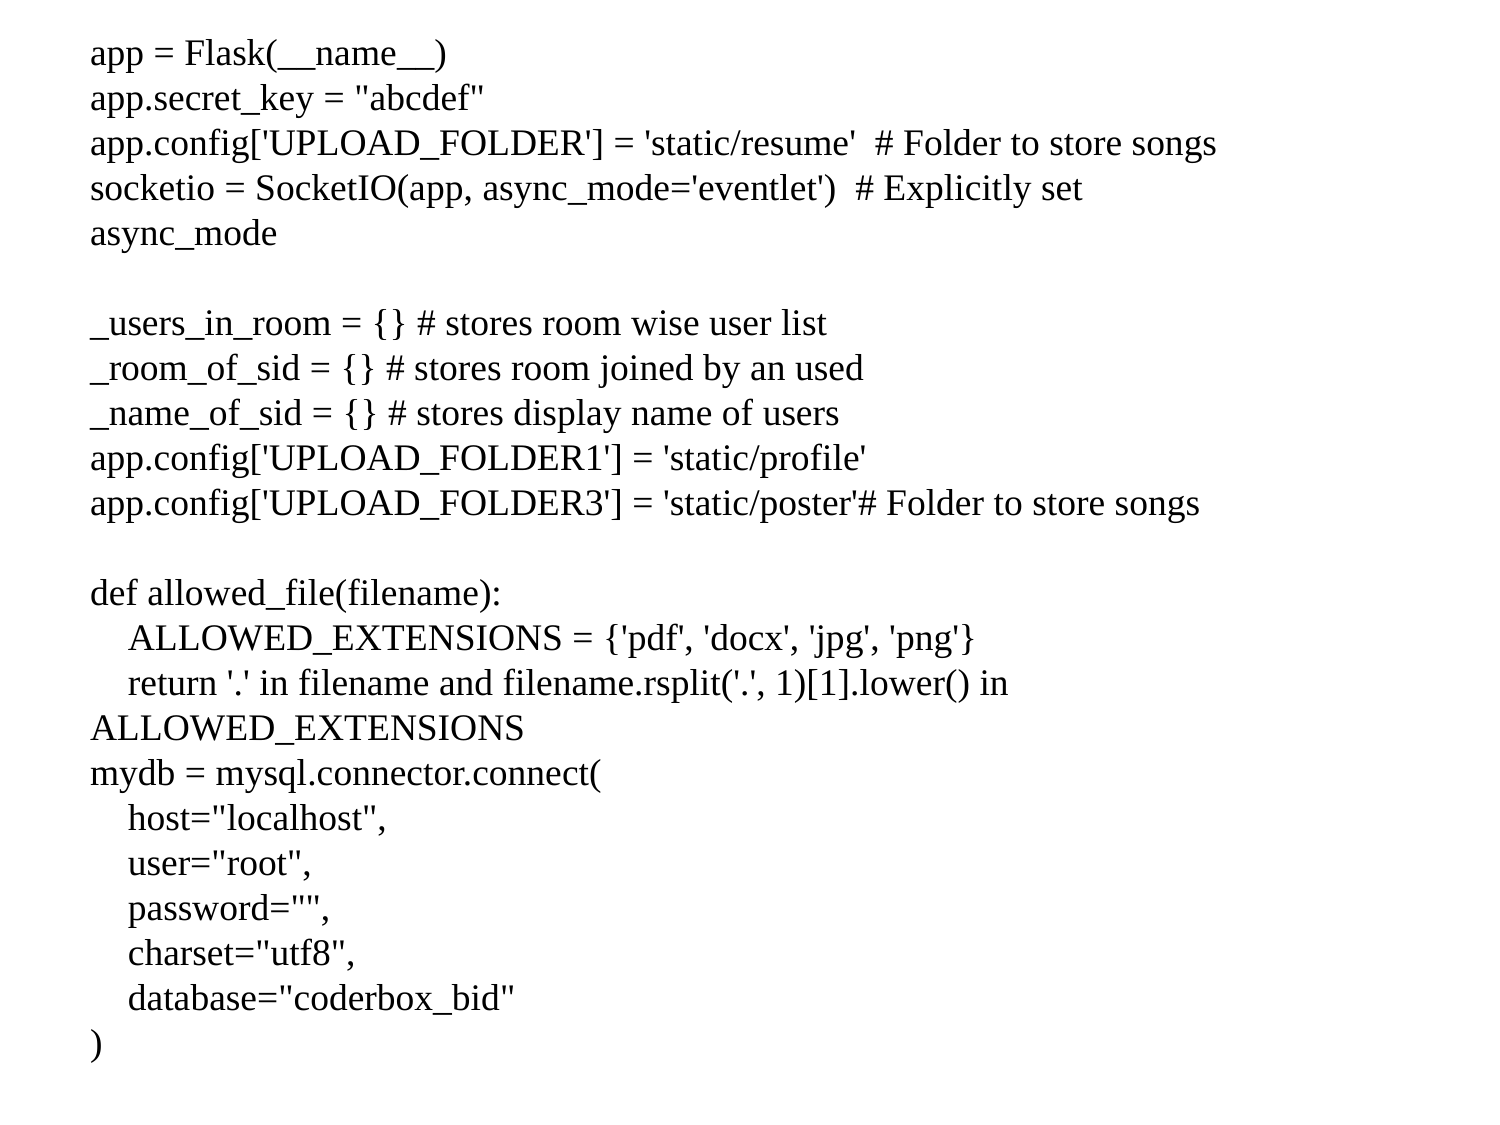

app = Flask(__name__)
app.secret_key = "abcdef"
app.config['UPLOAD_FOLDER'] = 'static/resume'  # Folder to store songs
socketio = SocketIO(app, async_mode='eventlet')  # Explicitly set async_mode

_users_in_room = {} # stores room wise user list
_room_of_sid = {} # stores room joined by an used
_name_of_sid = {} # stores display name of users
app.config['UPLOAD_FOLDER1'] = 'static/profile'
app.config['UPLOAD_FOLDER3'] = 'static/poster'# Folder to store songs

def allowed_file(filename):
    ALLOWED_EXTENSIONS = {'pdf', 'docx', 'jpg', 'png'}
    return '.' in filename and filename.rsplit('.', 1)[1].lower() in ALLOWED_EXTENSIONS
mydb = mysql.connector.connect(
    host="localhost",
    user="root",
    password="",
    charset="utf8",
    database="coderbox_bid"
)